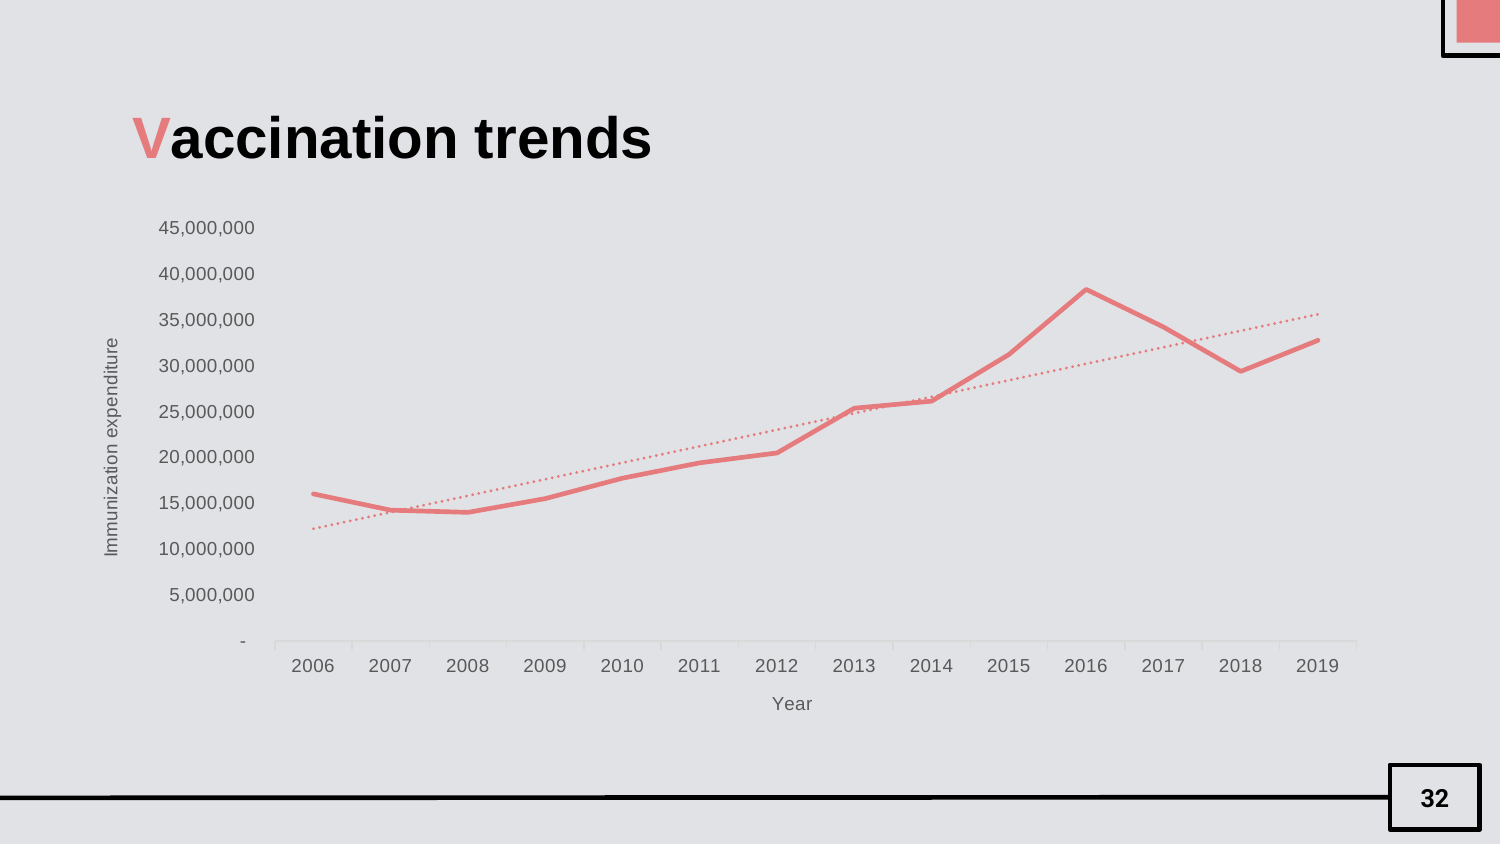

# Vaccination trends

### Chart

| Category |  |
|---|---|
| 2006 | 16028498.04 |
| 2007 | 14258110.33 |
| 2008 | 14017674.75 |
| 2009 | 15519046.27 |
| 2010 | 17749876.98 |
| 2011 | 19430973.66 |
| 2012 | 20512461.44 |
| 2013 | 25397735.71 |
| 2014 | 26168009.82 |
| 2015 | 31259332.33 |
| 2016 | 38371993.07 |
| 2017 | 34268556.67 |
| 2018 | 29417175.06 |
| 2019 | 32810282.54 |
32